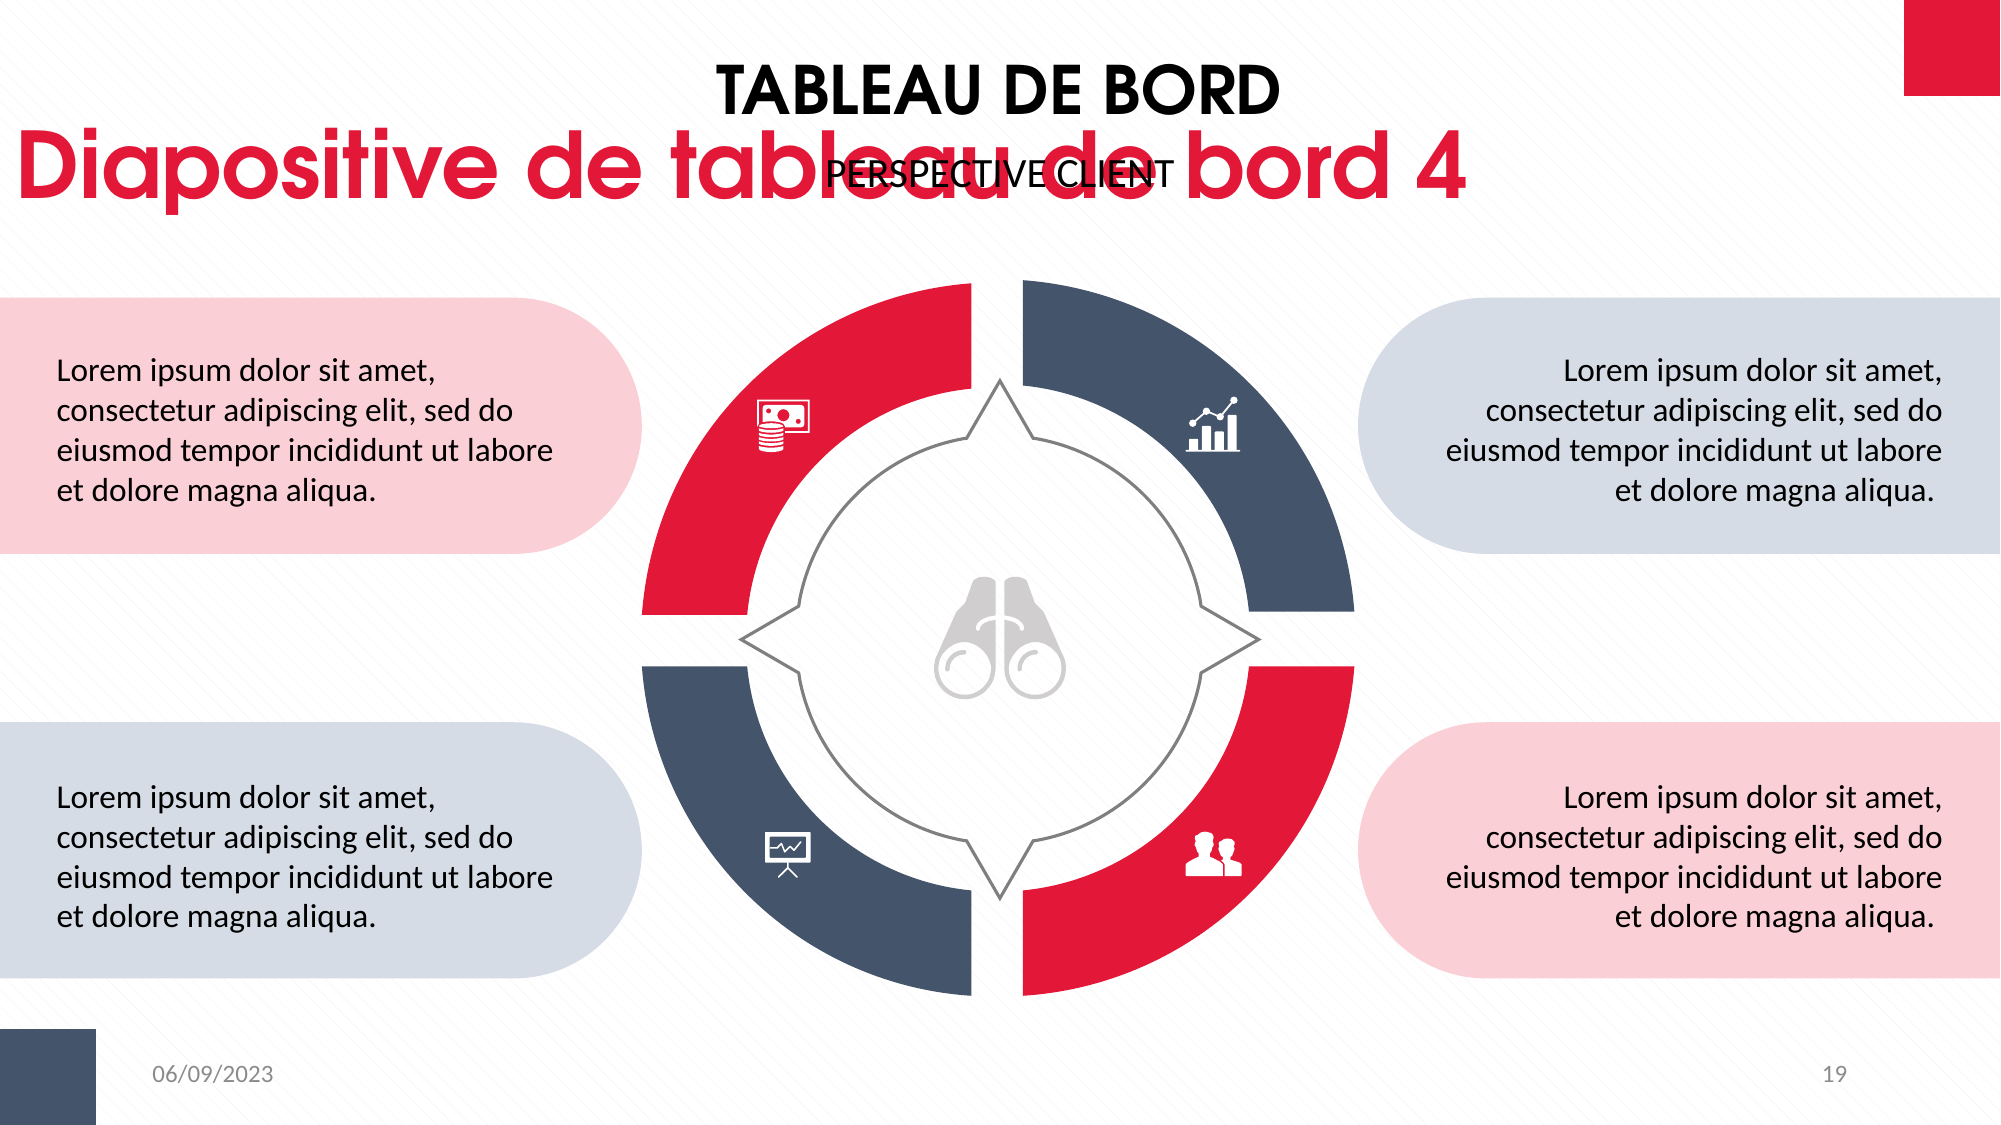

TABLEAU DE BORD
Diapositive de tableau de bord 4

PERSPECTIVE CLIENT

Lorem ipsum dolor sit amet, consectetur adipiscing elit, sed do eiusmod tempor incididunt ut labore et dolore magna aliqua.
Lorem ipsum dolor sit amet, consectetur adipiscing elit, sed do eiusmod tempor incididunt ut labore et dolore magna aliqua.

Lorem ipsum dolor sit amet, consectetur adipiscing elit, sed do eiusmod tempor incididunt ut labore et dolore magna aliqua.
Lorem ipsum dolor sit amet, consectetur adipiscing elit, sed do eiusmod tempor incididunt ut labore et dolore magna aliqua.

06/09/2023
19